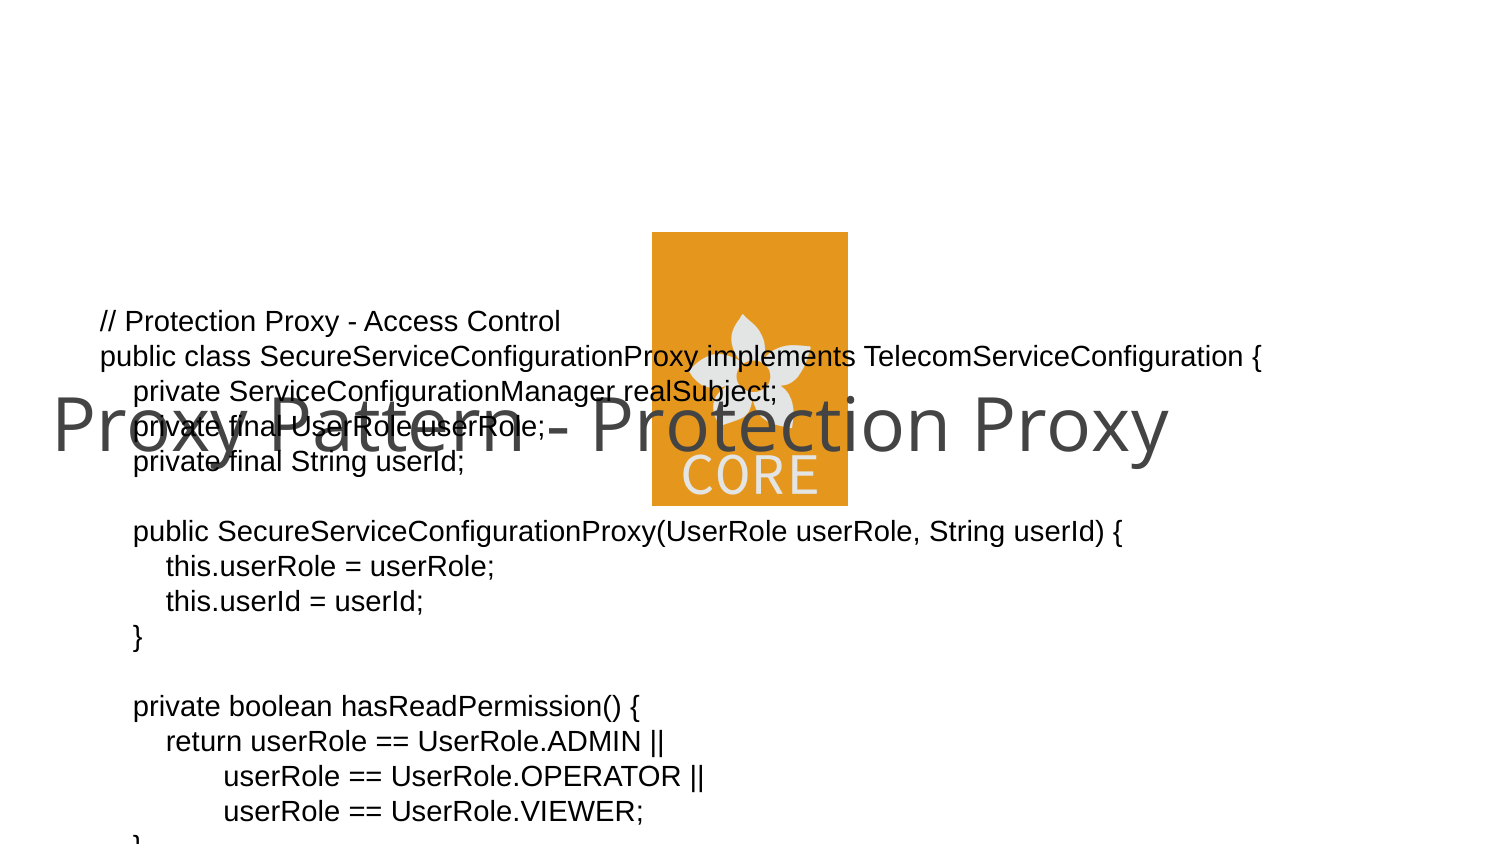

# Proxy Pattern - Protection Proxy

// Protection Proxy - Access Control
public class SecureServiceConfigurationProxy implements TelecomServiceConfiguration {
    private ServiceConfigurationManager realSubject;
    private final UserRole userRole;
    private final String userId;
    public SecureServiceConfigurationProxy(UserRole userRole, String userId) {
        this.userRole = userRole;
        this.userId = userId;
    }
    private boolean hasReadPermission() {
        return userRole == UserRole.ADMIN ||
               userRole == UserRole.OPERATOR ||
               userRole == UserRole.VIEWER;
    }
    private boolean hasWritePermission() {
        return userRole == UserRole.ADMIN ||
               userRole == UserRole.OPERATOR;
    }
    private ServiceConfigurationManager getRealSubject() {
        if (realSubject == null) {
            realSubject = new ServiceConfigurationManager();
        }
        return realSubject;
    }
    @Override
    public String getConfigValue(String key) {
        if (!hasReadPermission()) {
            logSecurityViolation("READ", key);
            throw new SecurityException("Access denied: Insufficient permissions");
        }
        logAccess("READ", key);
        return getRealSubject().getConfigValue(key);
    }
    @Override
    public Map<String, String> getAllConfigurations() {
        if (!hasReadPermission()) {
            logSecurityViolation("READ_ALL", "all_configs");
            throw new SecurityException("Access denied: Cannot read configurations");
        }
        Map<String, String> configs = getRealSubject().getAllConfigurations();
        // Filter sensitive configurations based on role
        if (userRole != UserRole.ADMIN) {
            return filterSensitiveConfigs(configs);
        }
        return configs;
    }
    @Override
    public boolean updateConfiguration(String key, String value) {
        if (!hasWritePermission()) {
            logSecurityViolation("WRITE", key);
            throw new SecurityException("Access denied: Cannot update configurations");
        }
        // Additional validation for critical settings
        if (isCriticalSetting(key) && userRole != UserRole.ADMIN) {
            logSecurityViolation("WRITE_CRITICAL", key);
            throw new SecurityException("Access denied: Admin required for critical settings");
        }
        logAccess("WRITE", key);
        return getRealSubject().updateConfiguration(key, value);
    }
    private void logAccess(String operation, String key) {
        System.out.println("ACCESS LOG: User " + userId + " (" + userRole +
                          ") performed " + operation + " on " + key);
    }
    private void logSecurityViolation(String operation, String key) {
        System.out.println("SECURITY VIOLATION: User " + userId + " (" + userRole +
                          ") attempted unauthorized " + operation + " on " + key);
    }
}